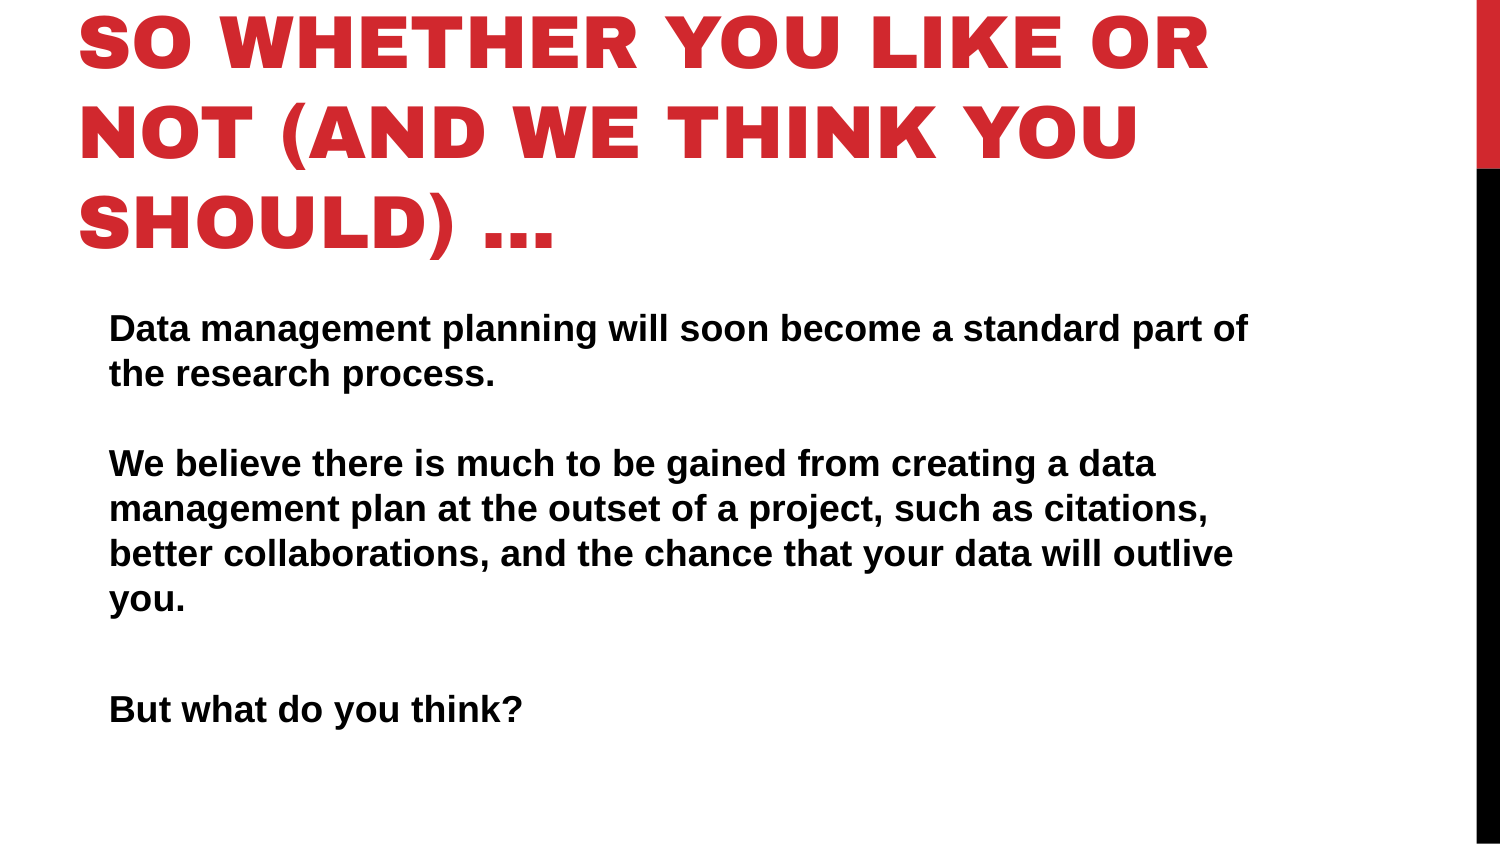

# So whether you like or not (and we think you should) …
Data management planning will soon become a standard part of the research process.
We believe there is much to be gained from creating a data management plan at the outset of a project, such as citations, better collaborations, and the chance that your data will outlive you.
But what do you think?